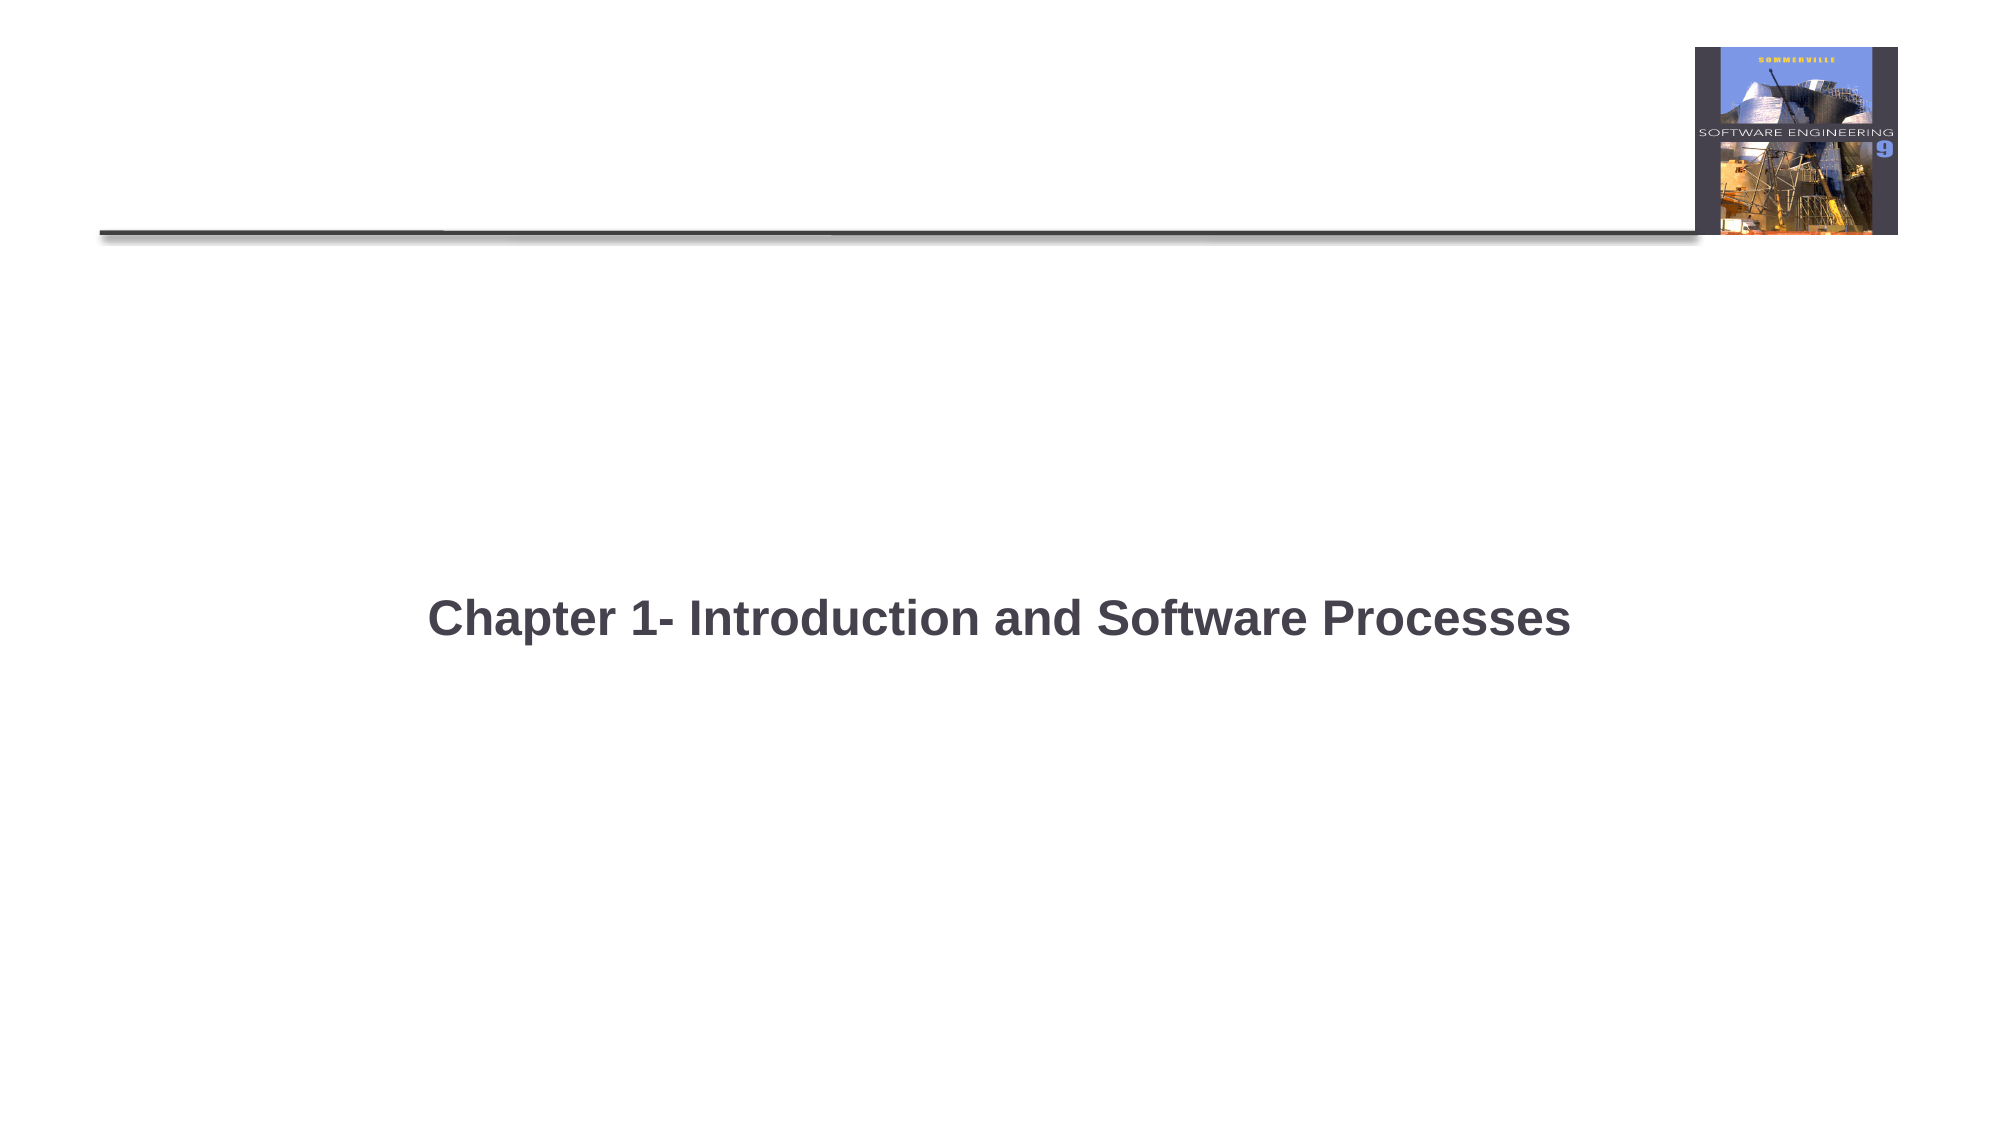

# Chapter 1- Introduction and Software Processes